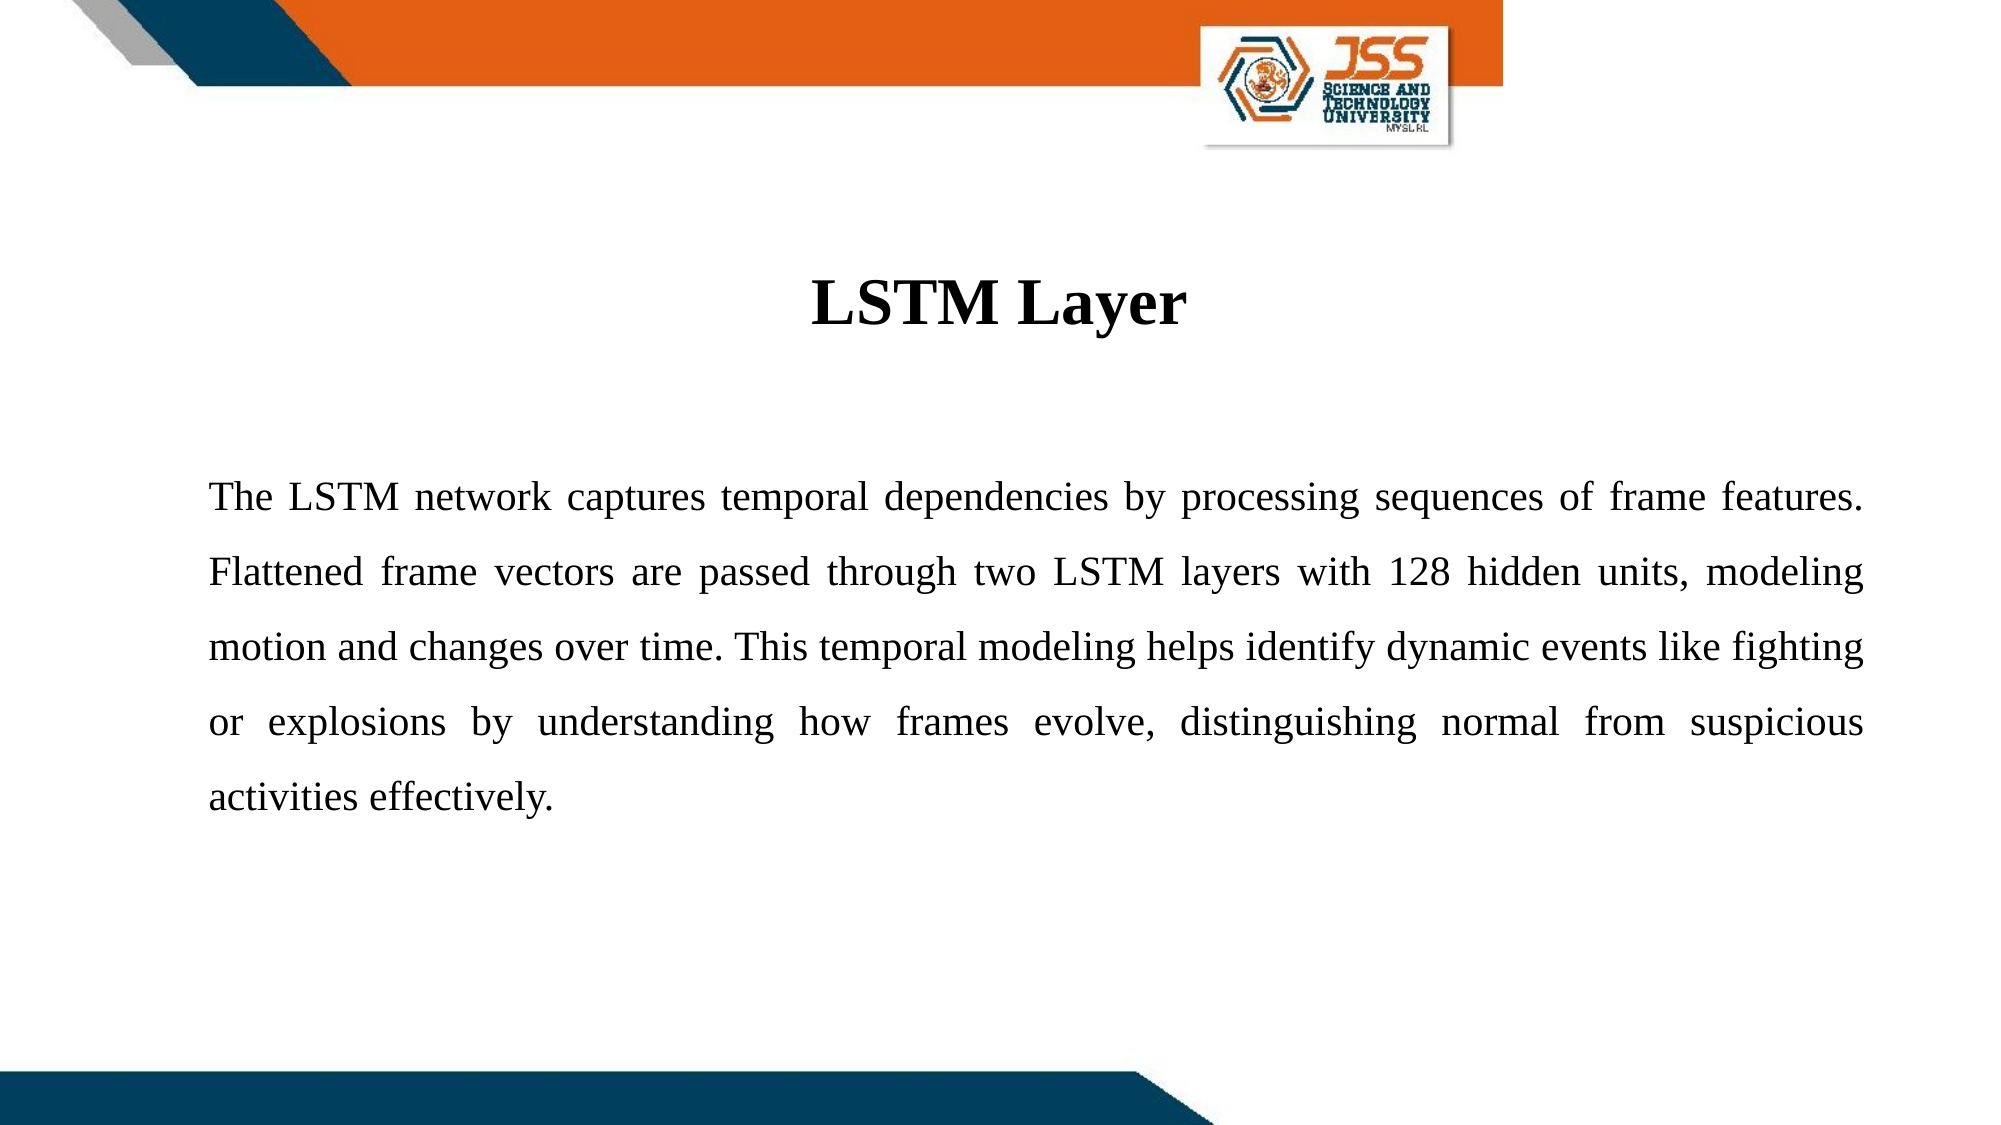

LSTM Layer
# The LSTM network captures temporal dependencies by processing sequences of frame features. Flattened frame vectors are passed through two LSTM layers with 128 hidden units, modeling motion and changes over time. This temporal modeling helps identify dynamic events like fighting or explosions by understanding how frames evolve, distinguishing normal from suspicious activities effectively.